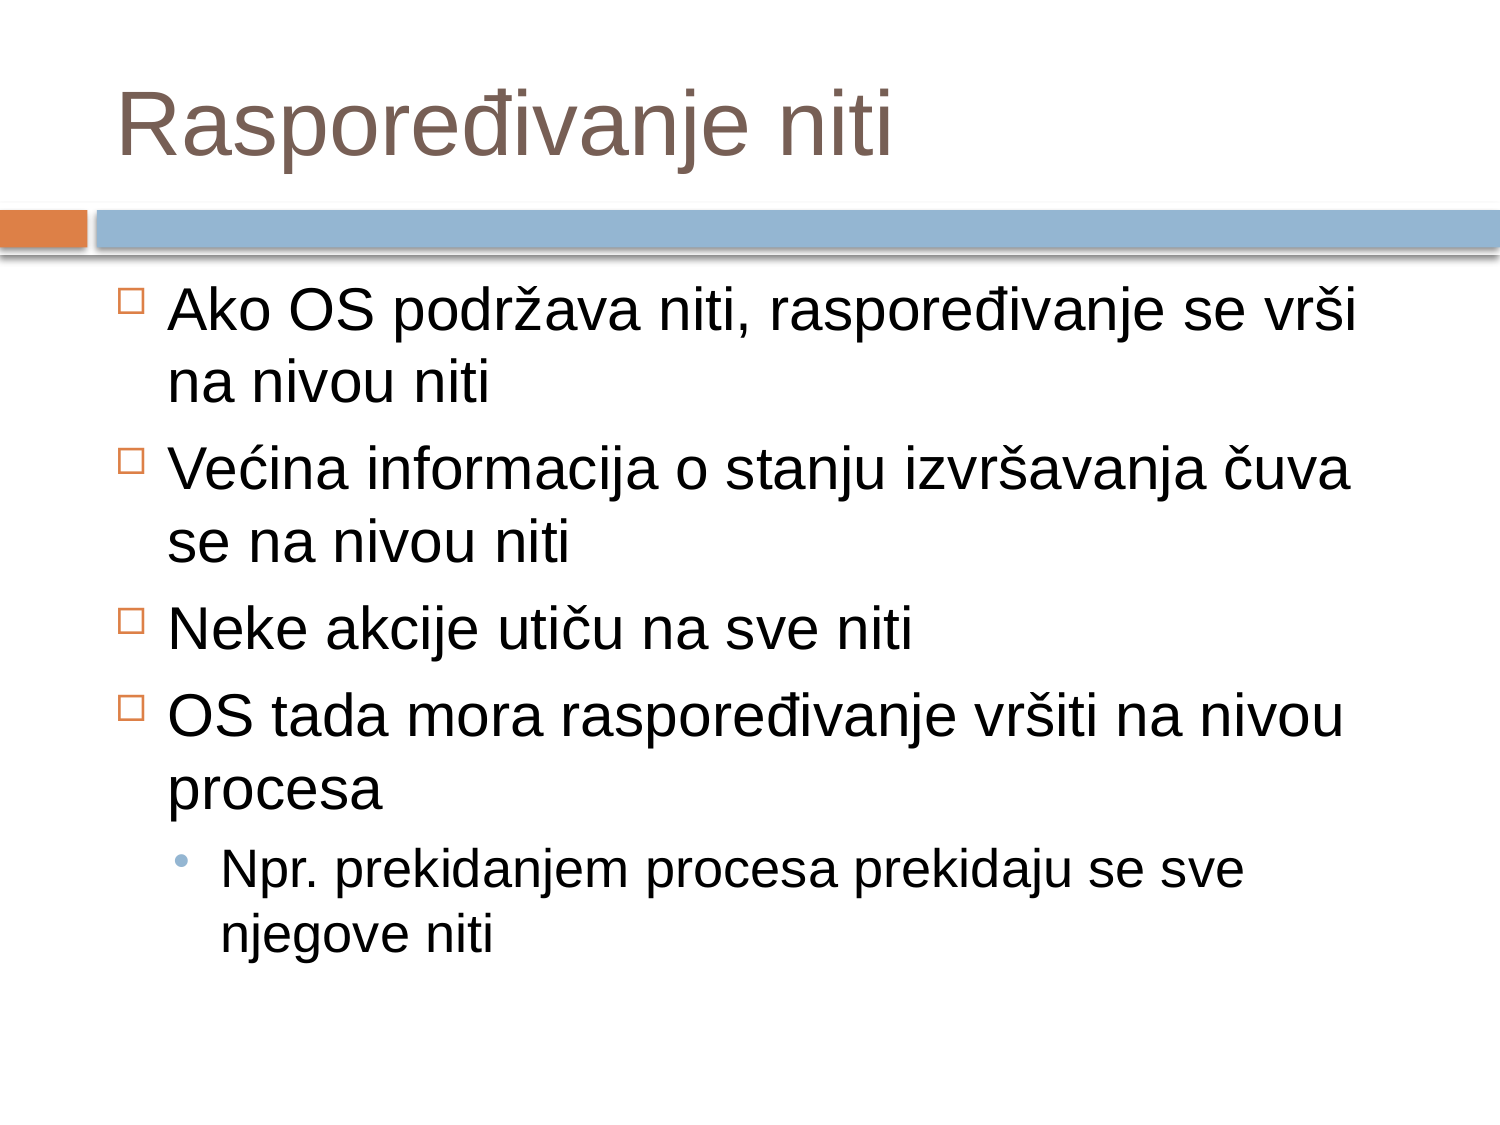

# Raspoređivanje niti
Ako OS podržava niti, raspoređivanje se vrši na nivou niti
Većina informacija o stanju izvršavanja čuva se na nivou niti
Neke akcije utiču na sve niti
OS tada mora raspoređivanje vršiti na nivou procesa
Npr. prekidanjem procesa prekidaju se sve njegove niti